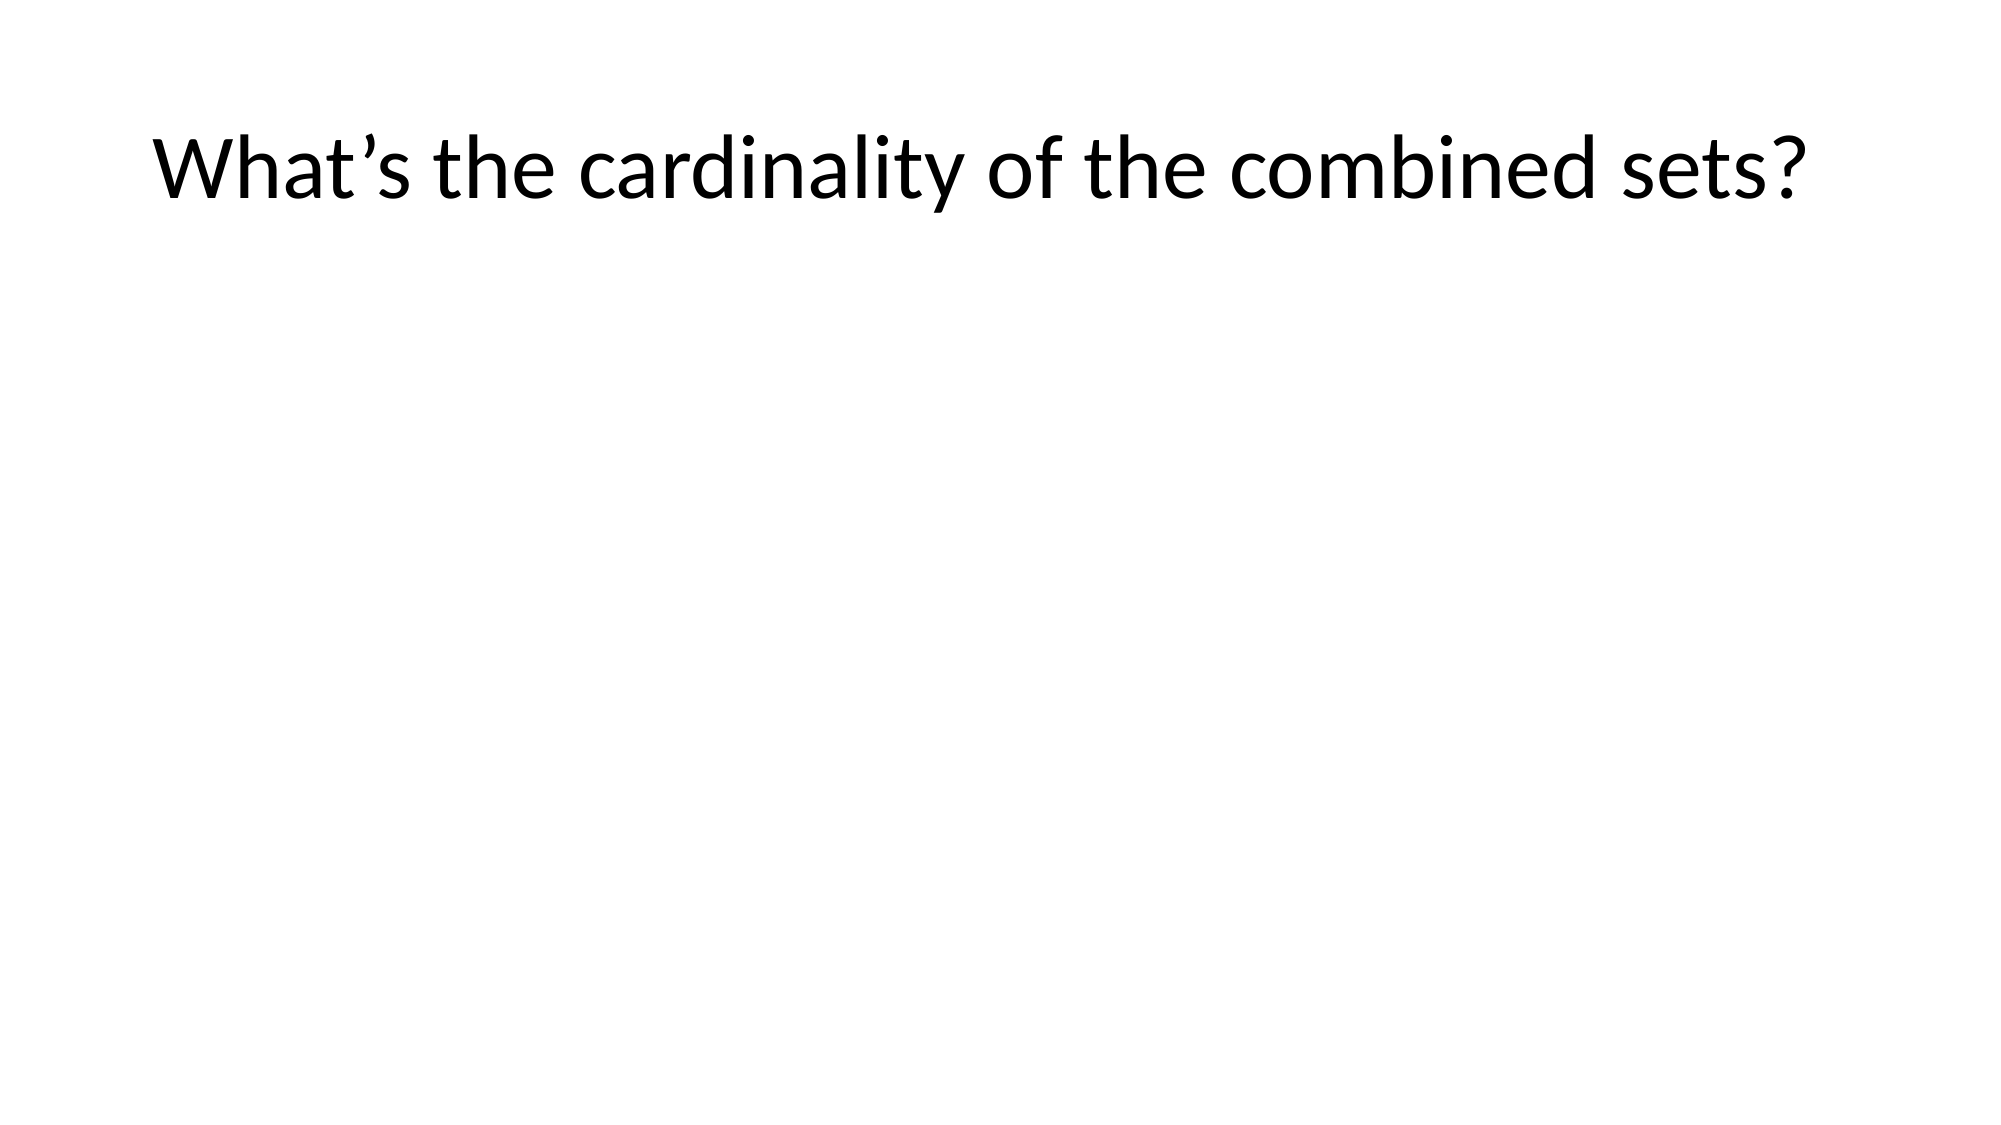

# What’s the cardinality of the combined sets?